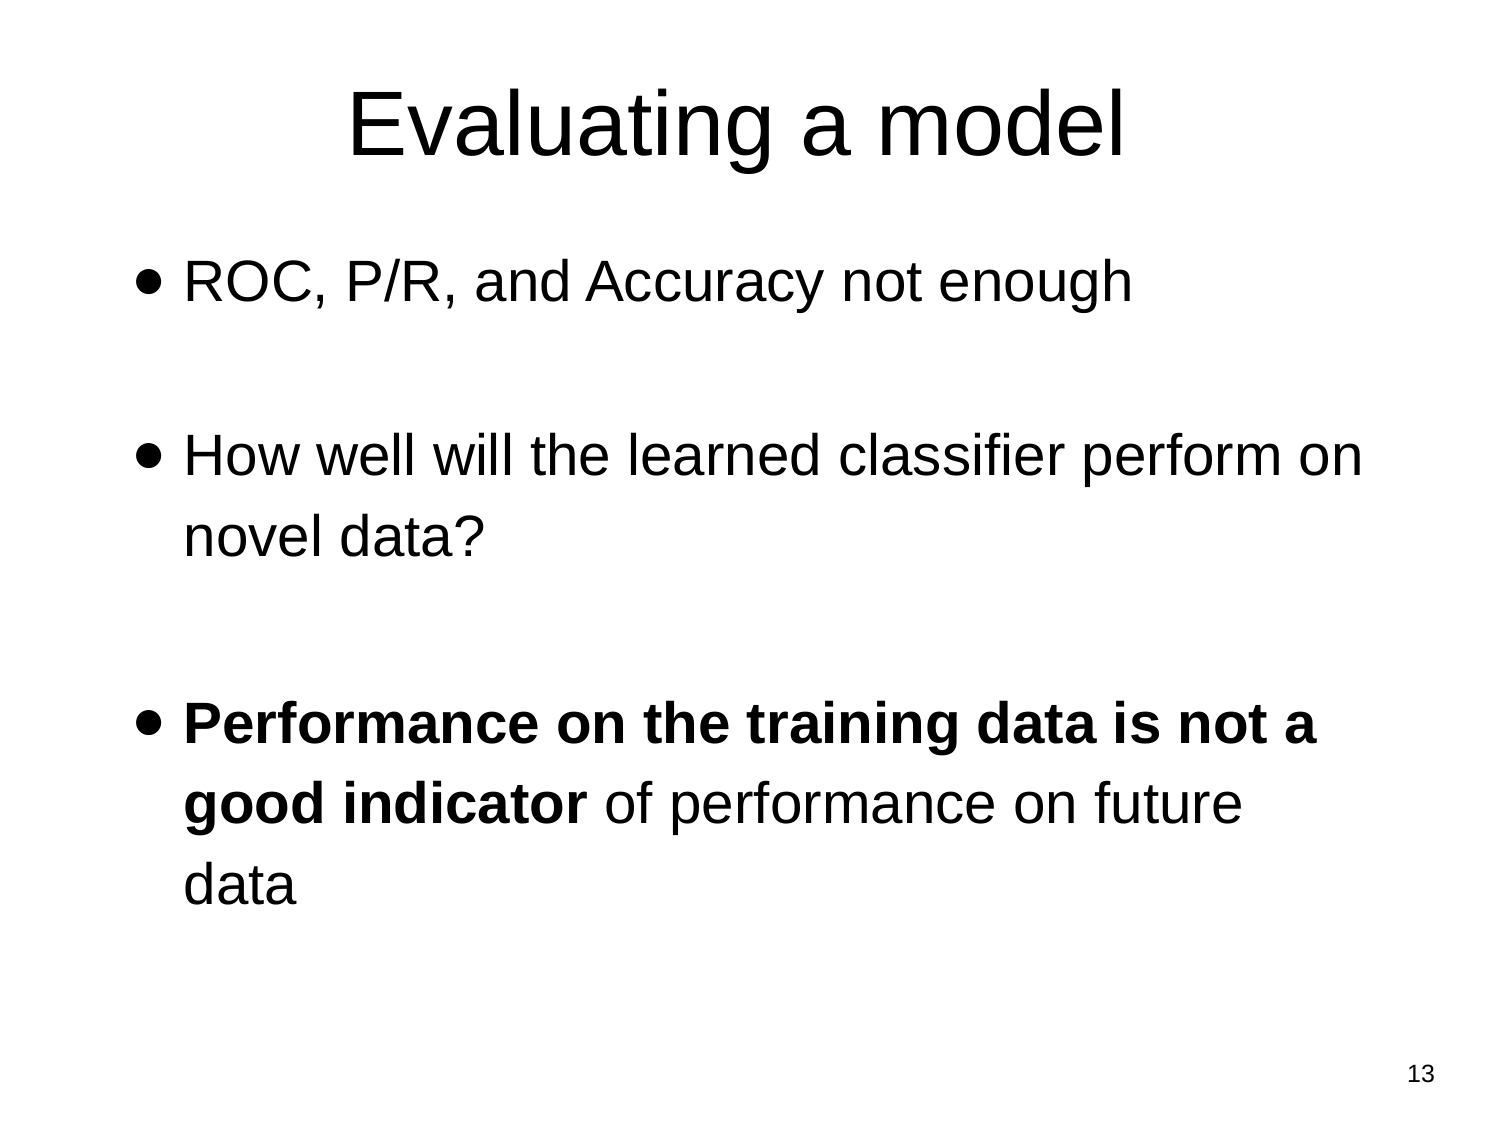

# Evaluating a model
ROC, P/R, and Accuracy not enough

How well will the learned classifier perform on novel data?

Performance on the training data is not a good indicator of performance on future data
13